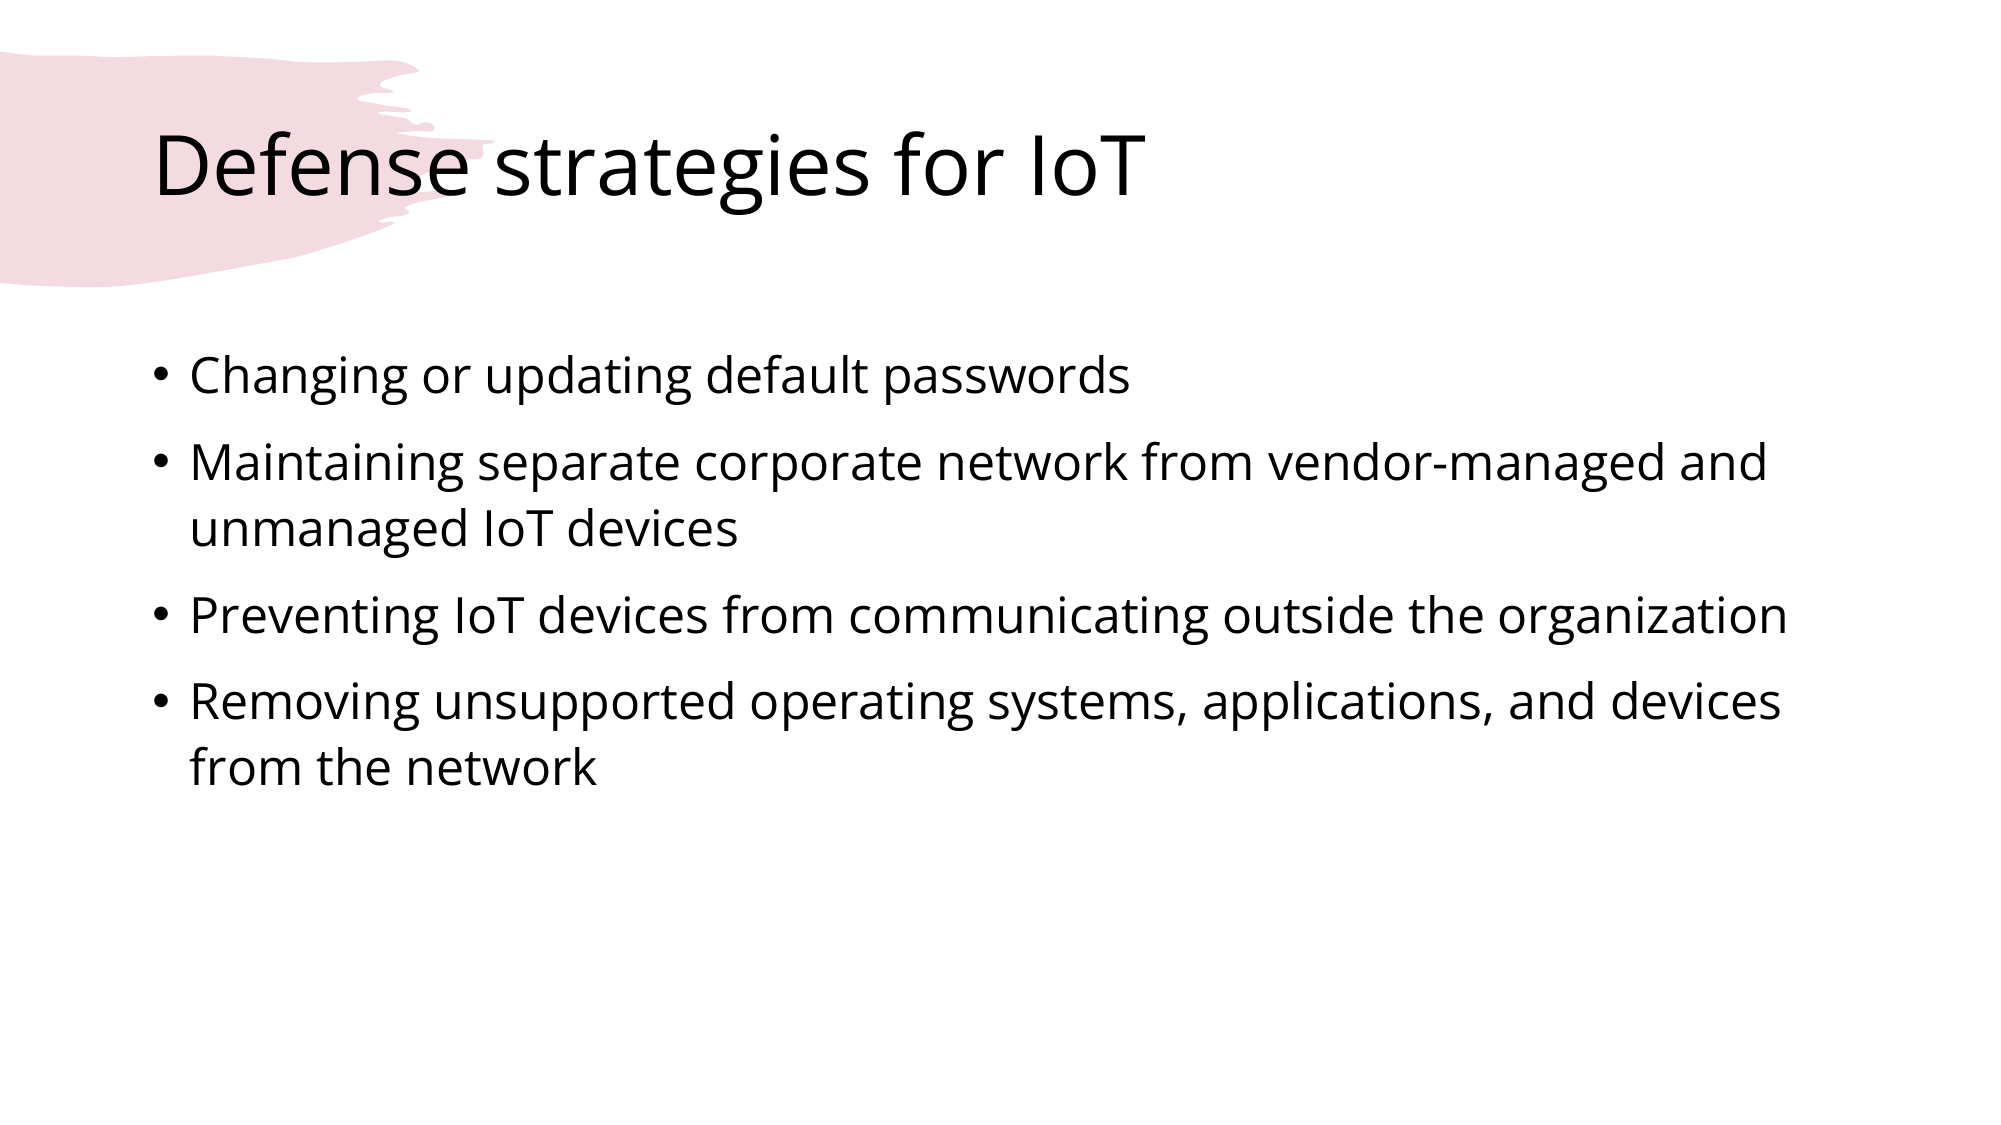

# Defense strategies for IoT
Changing or updating default passwords
Maintaining separate corporate network from vendor-managed and unmanaged IoT devices
Preventing IoT devices from communicating outside the organization
Removing unsupported operating systems, applications, and devices from the network